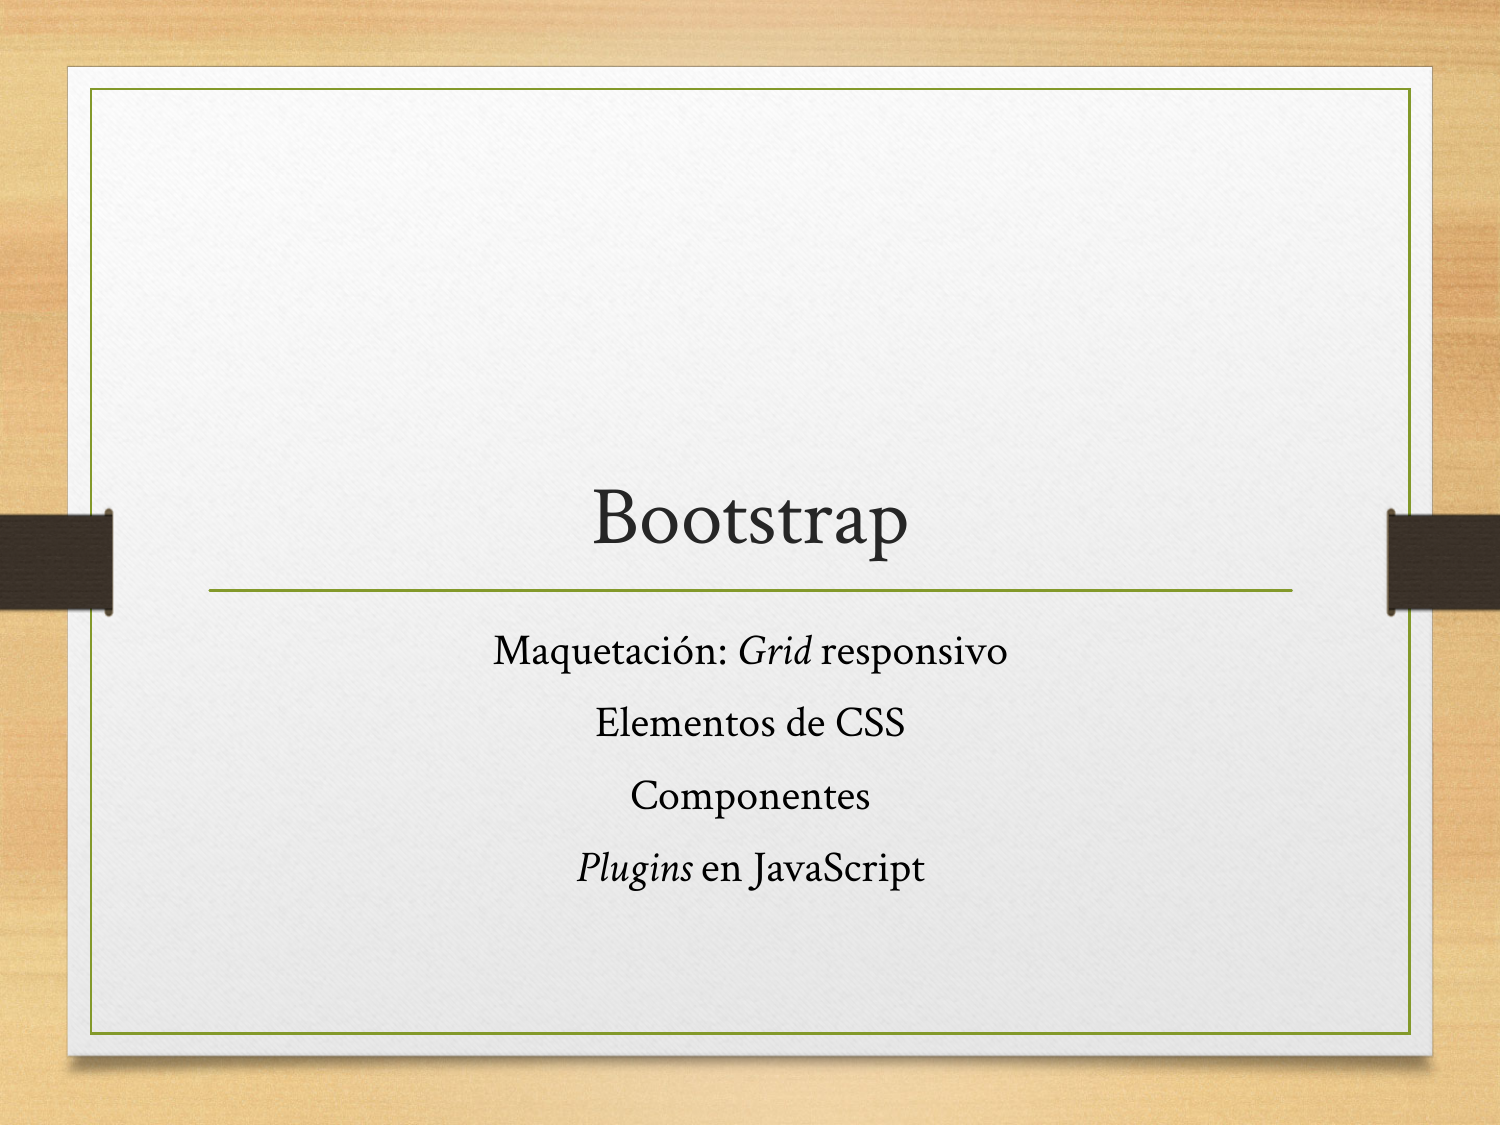

# Bootstrap
Maquetación: Grid responsivo
Elementos de CSS
Componentes
Plugins en JavaScript